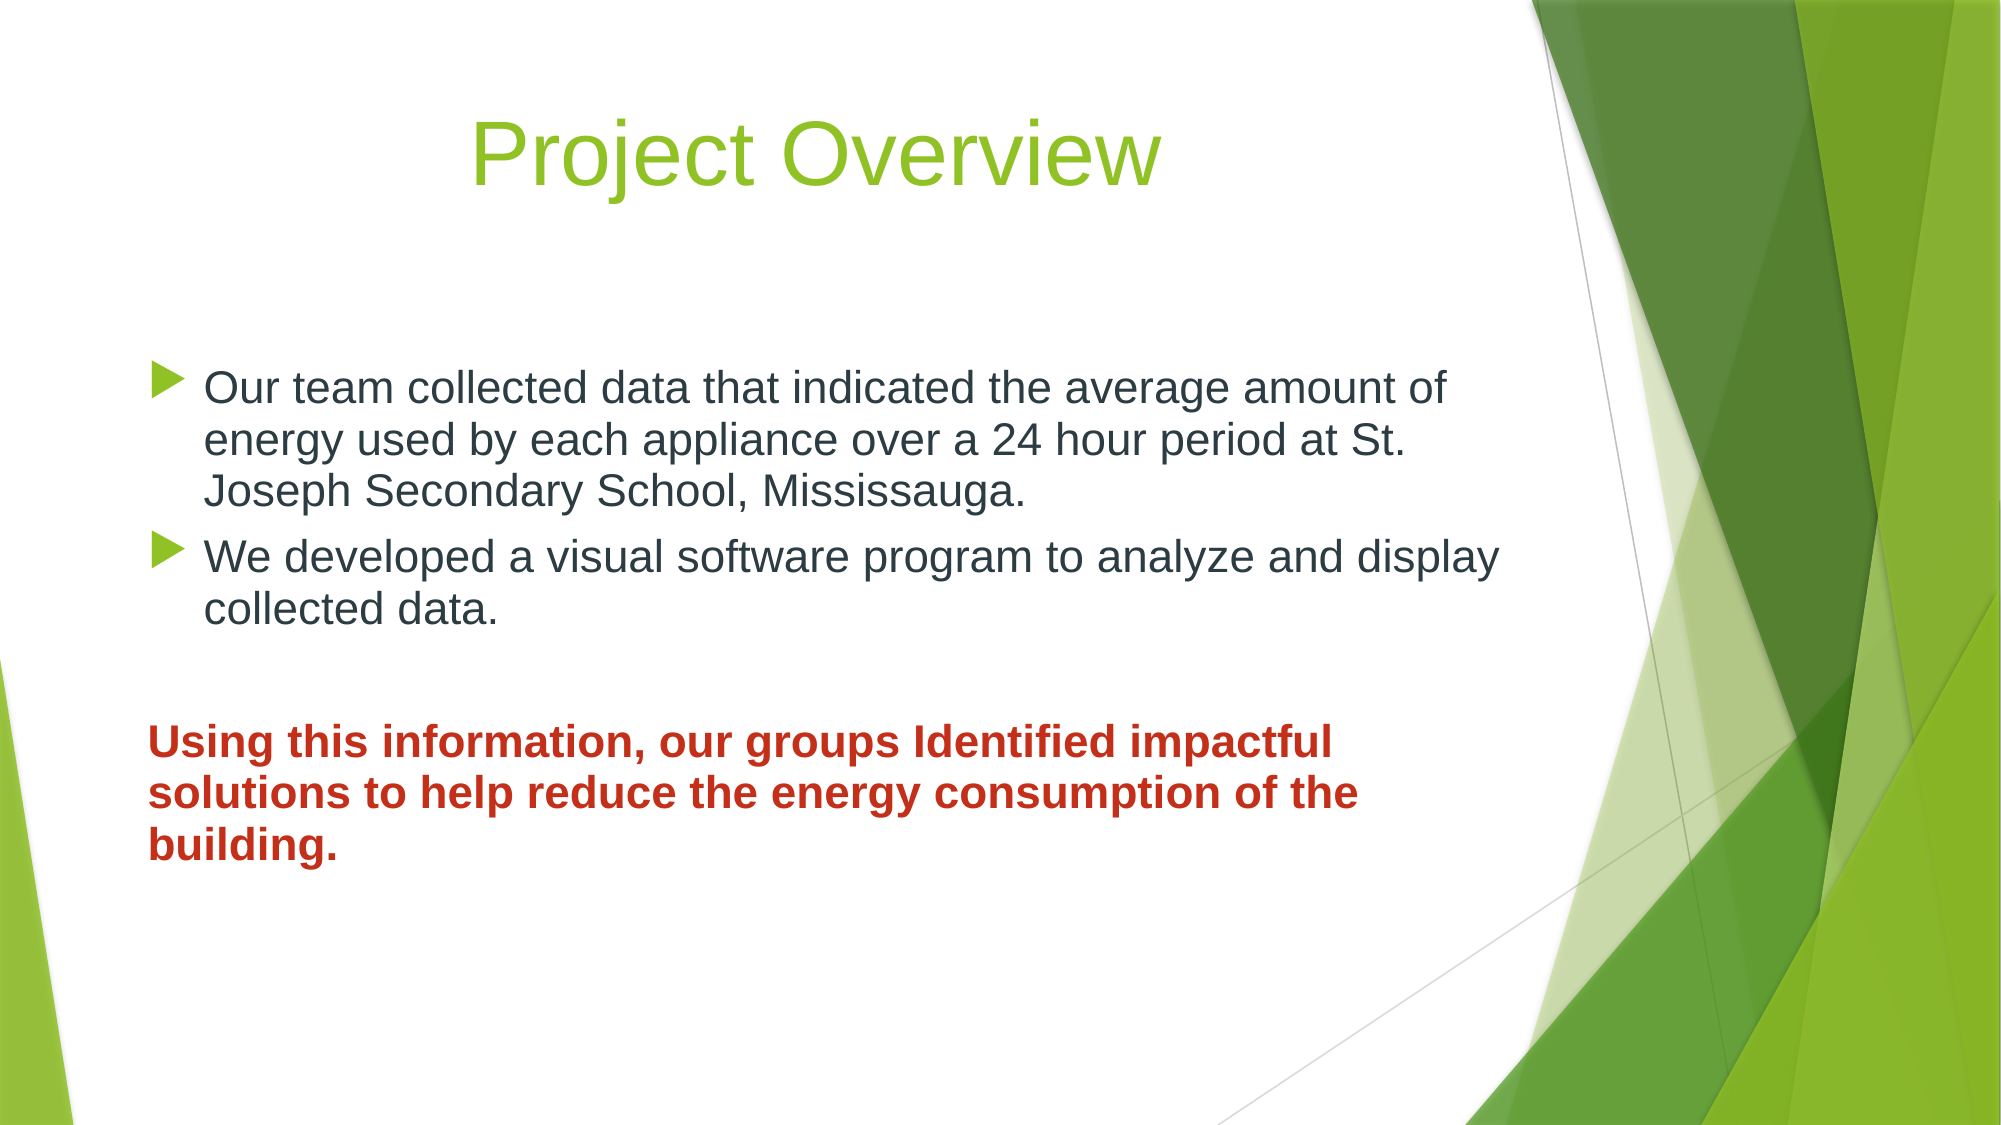

# Project Overview
Our team collected data that indicated the average amount of energy used by each appliance over a 24 hour period at St. Joseph Secondary School, Mississauga.
We developed a visual software program to analyze and display collected data.

Using this information, our groups Identified impactful solutions to help reduce the energy consumption of the building.